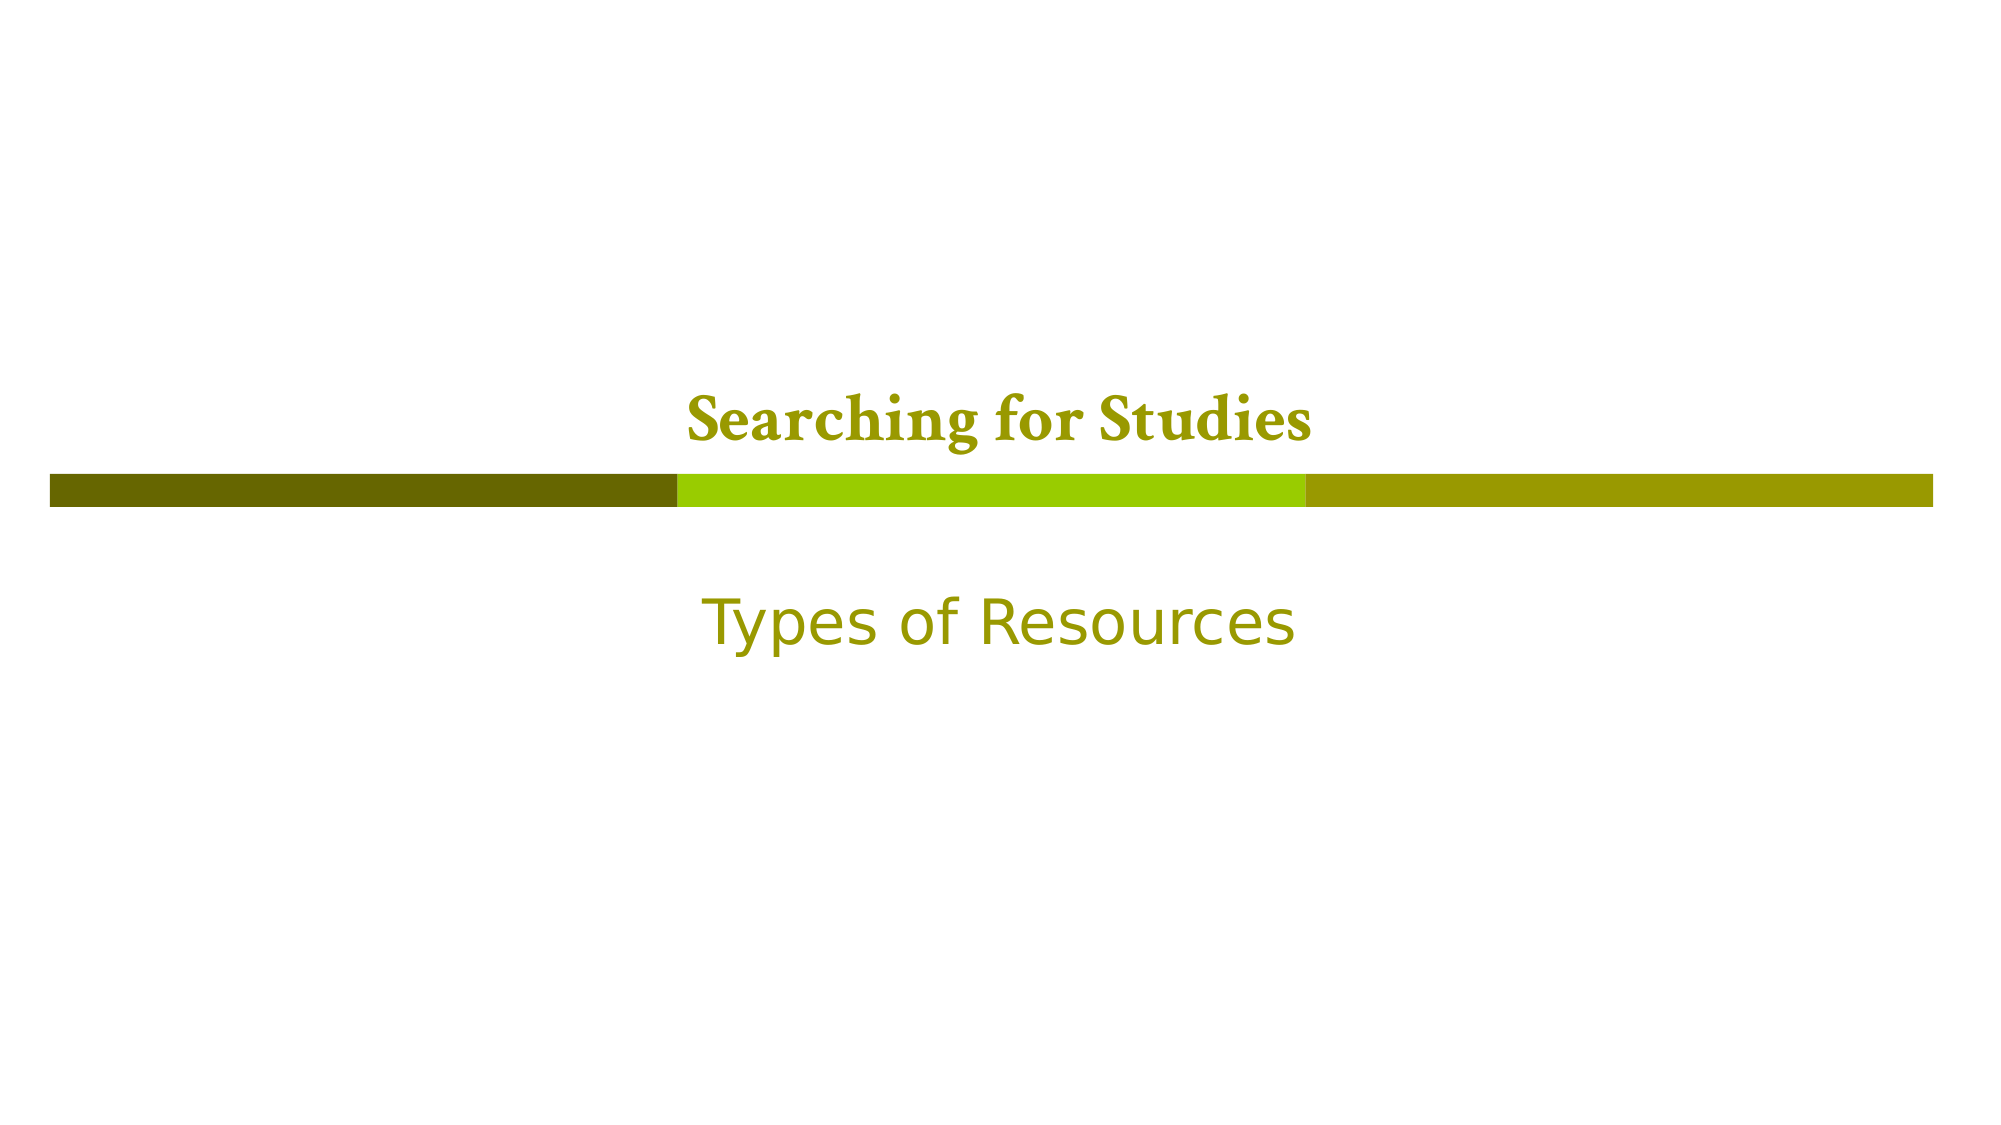

# Searching for Studies
Types of Resources